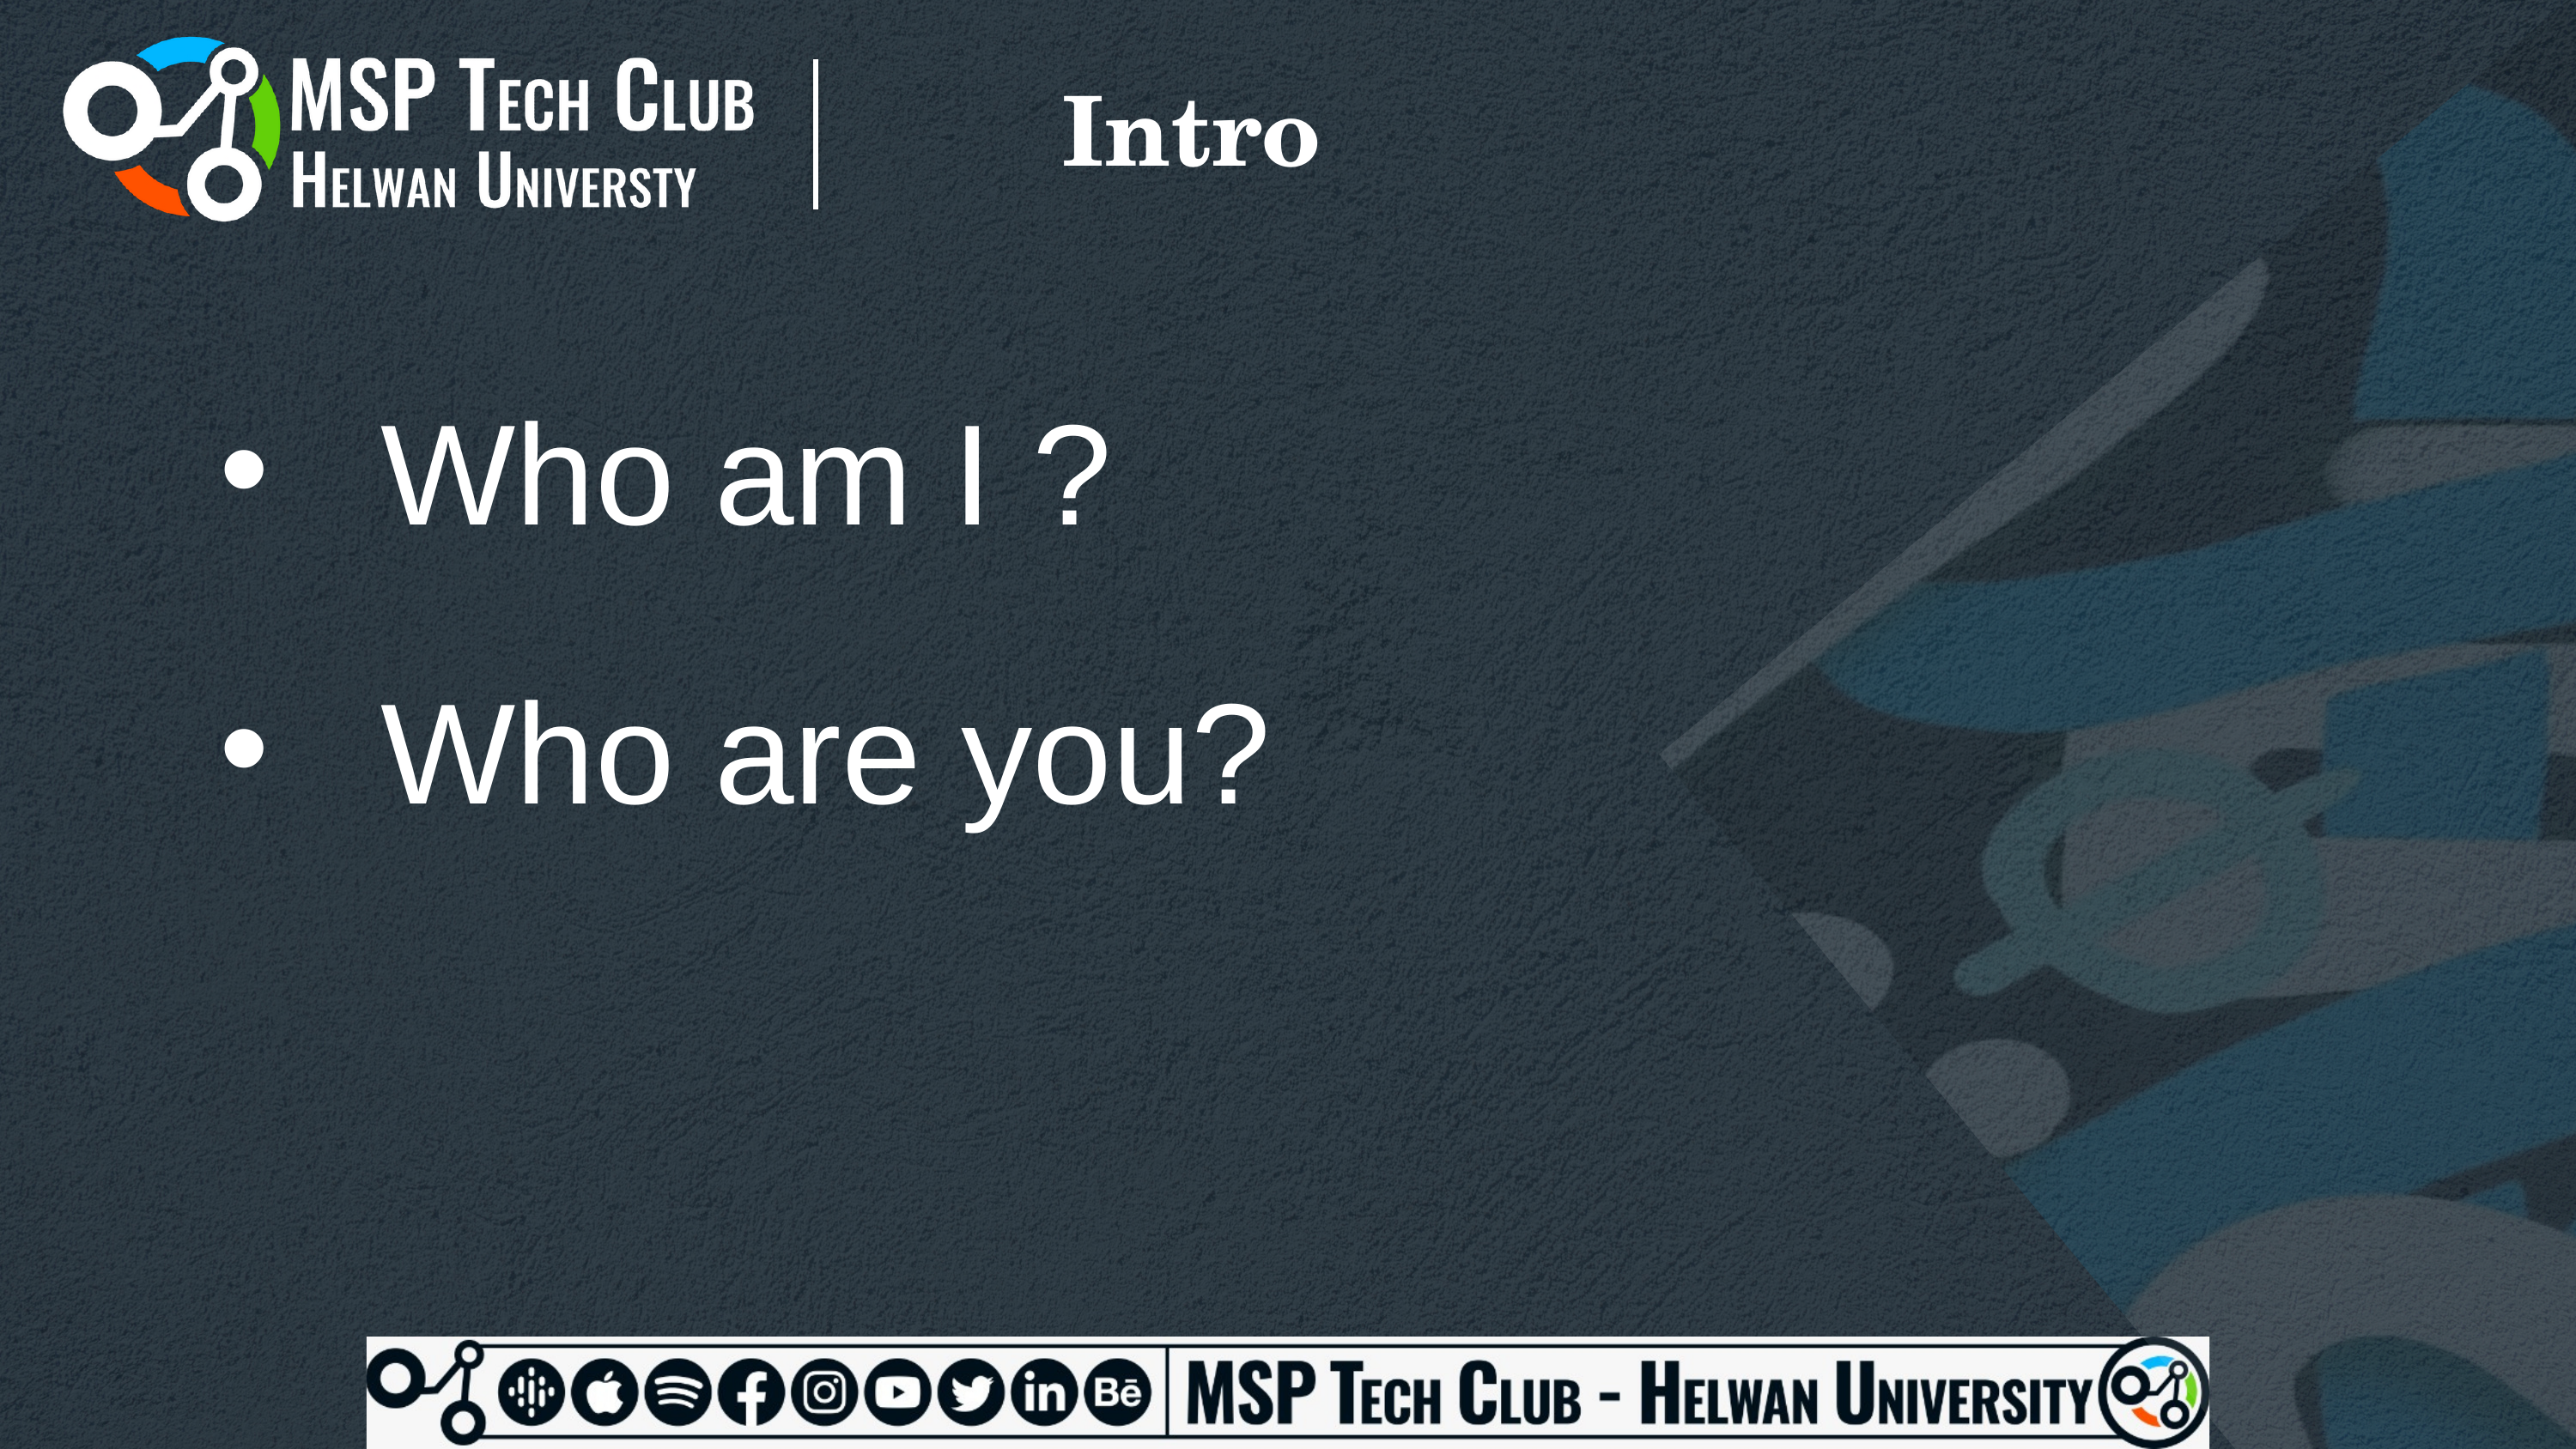

Intro

Who am I ?
Who are you?